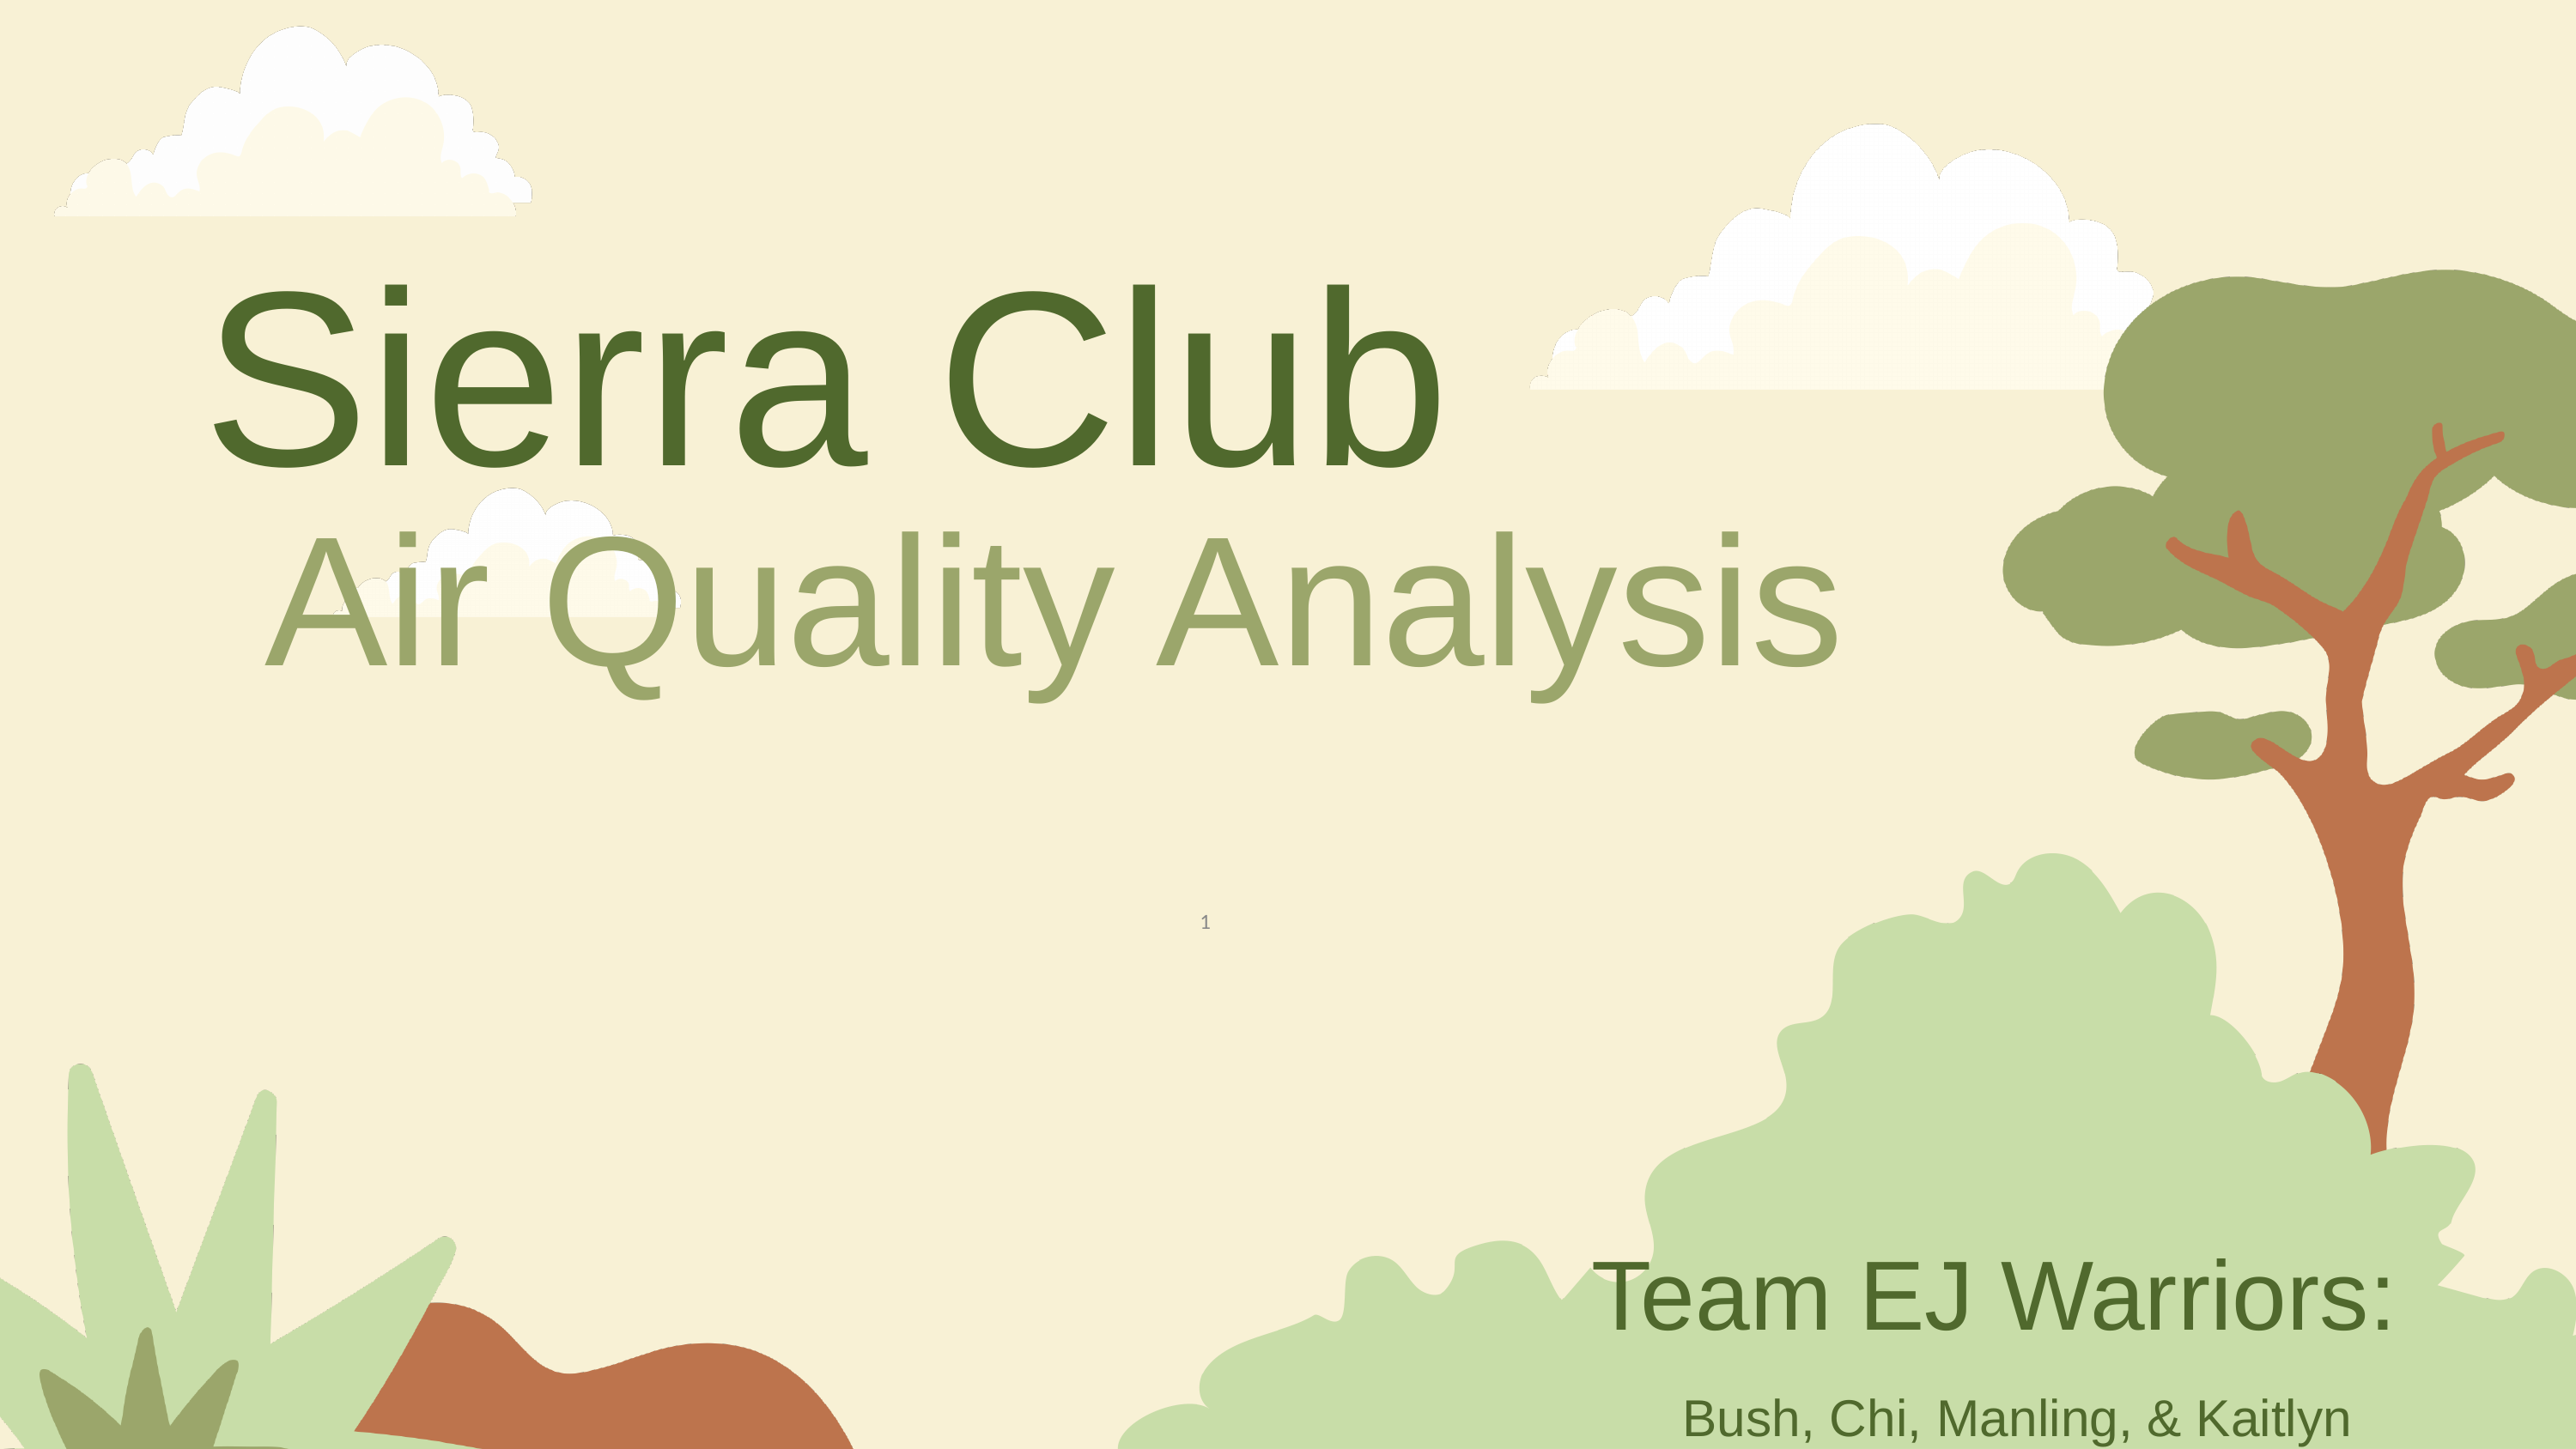

Sierra Club

Air Quality Analysis

1

Team EJ Warriors:
Bush, Chi, Manling, & Kaitlyn